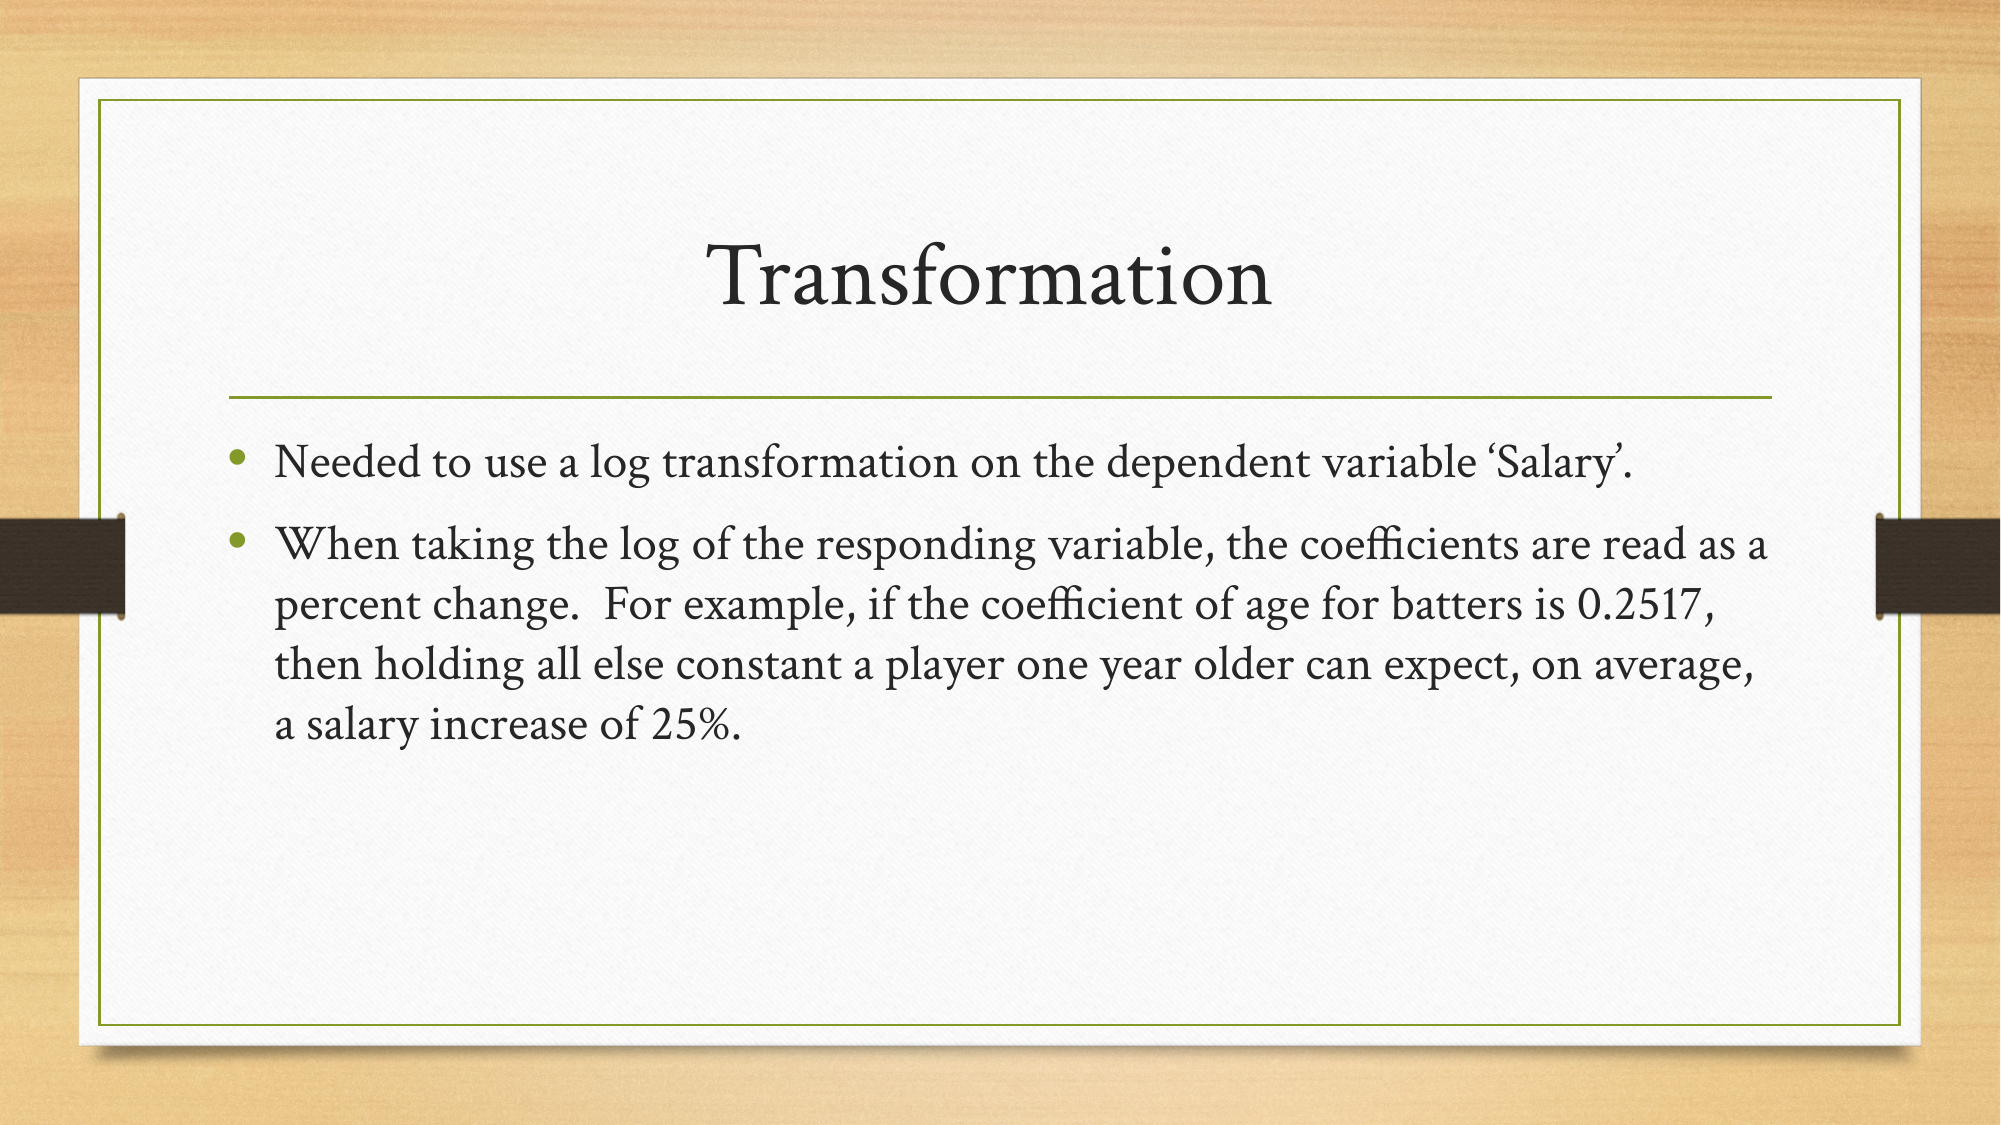

# Transformation
Needed to use a log transformation on the dependent variable ‘Salary’.
When taking the log of the responding variable, the coefficients are read as a percent change.  For example, if the coefficient of age for batters is 0.2517, then holding all else constant a player one year older can expect, on average, a salary increase of 25%.